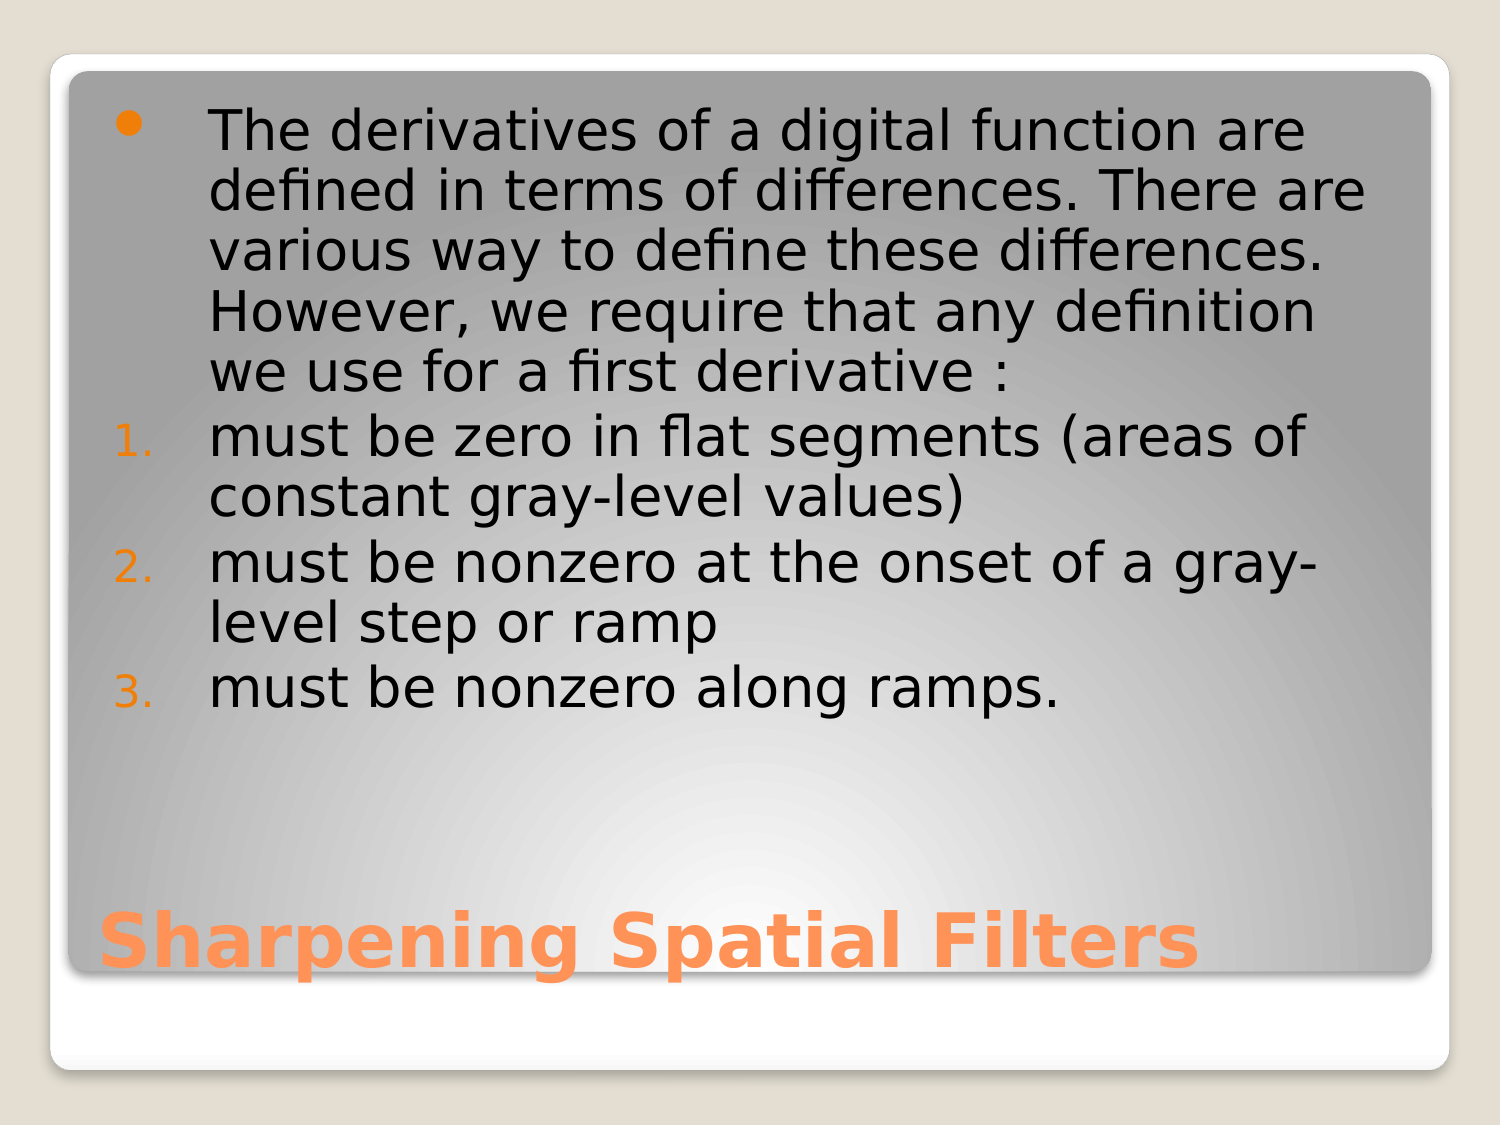

The derivatives of a digital function are defined in terms of differences. There are various way to define these differences. However, we require that any definition we use for a first derivative :
must be zero in flat segments (areas of constant gray-level values)
must be nonzero at the onset of a gray-level step or ramp
must be nonzero along ramps.
# Sharpening Spatial Filters